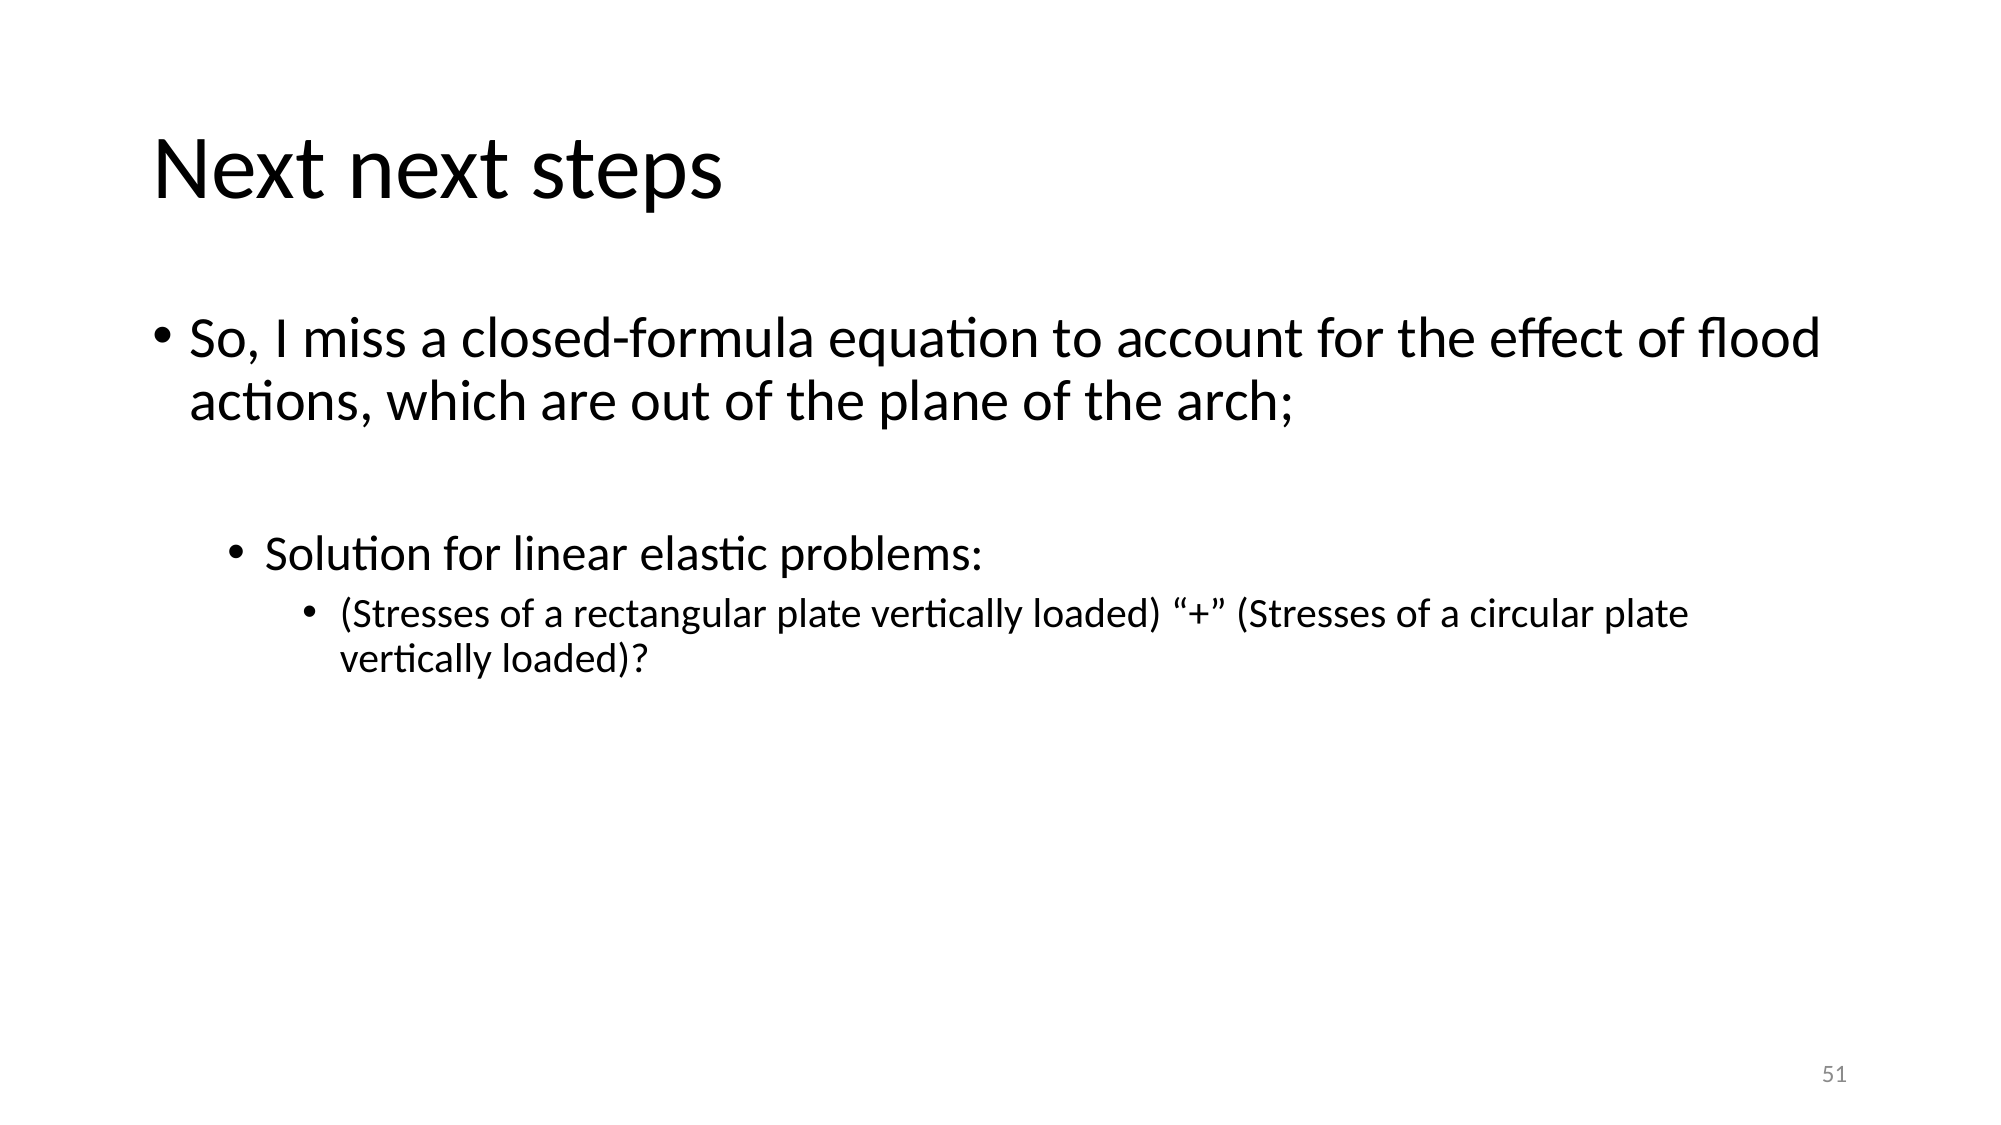

# Next next steps
So, I miss a closed-formula equation to account for the effect of flood actions, which are out of the plane of the arch;

Solution for linear elastic problems:
(Stresses of a rectangular plate vertically loaded) “+” (Stresses of a circular plate vertically loaded)?
51